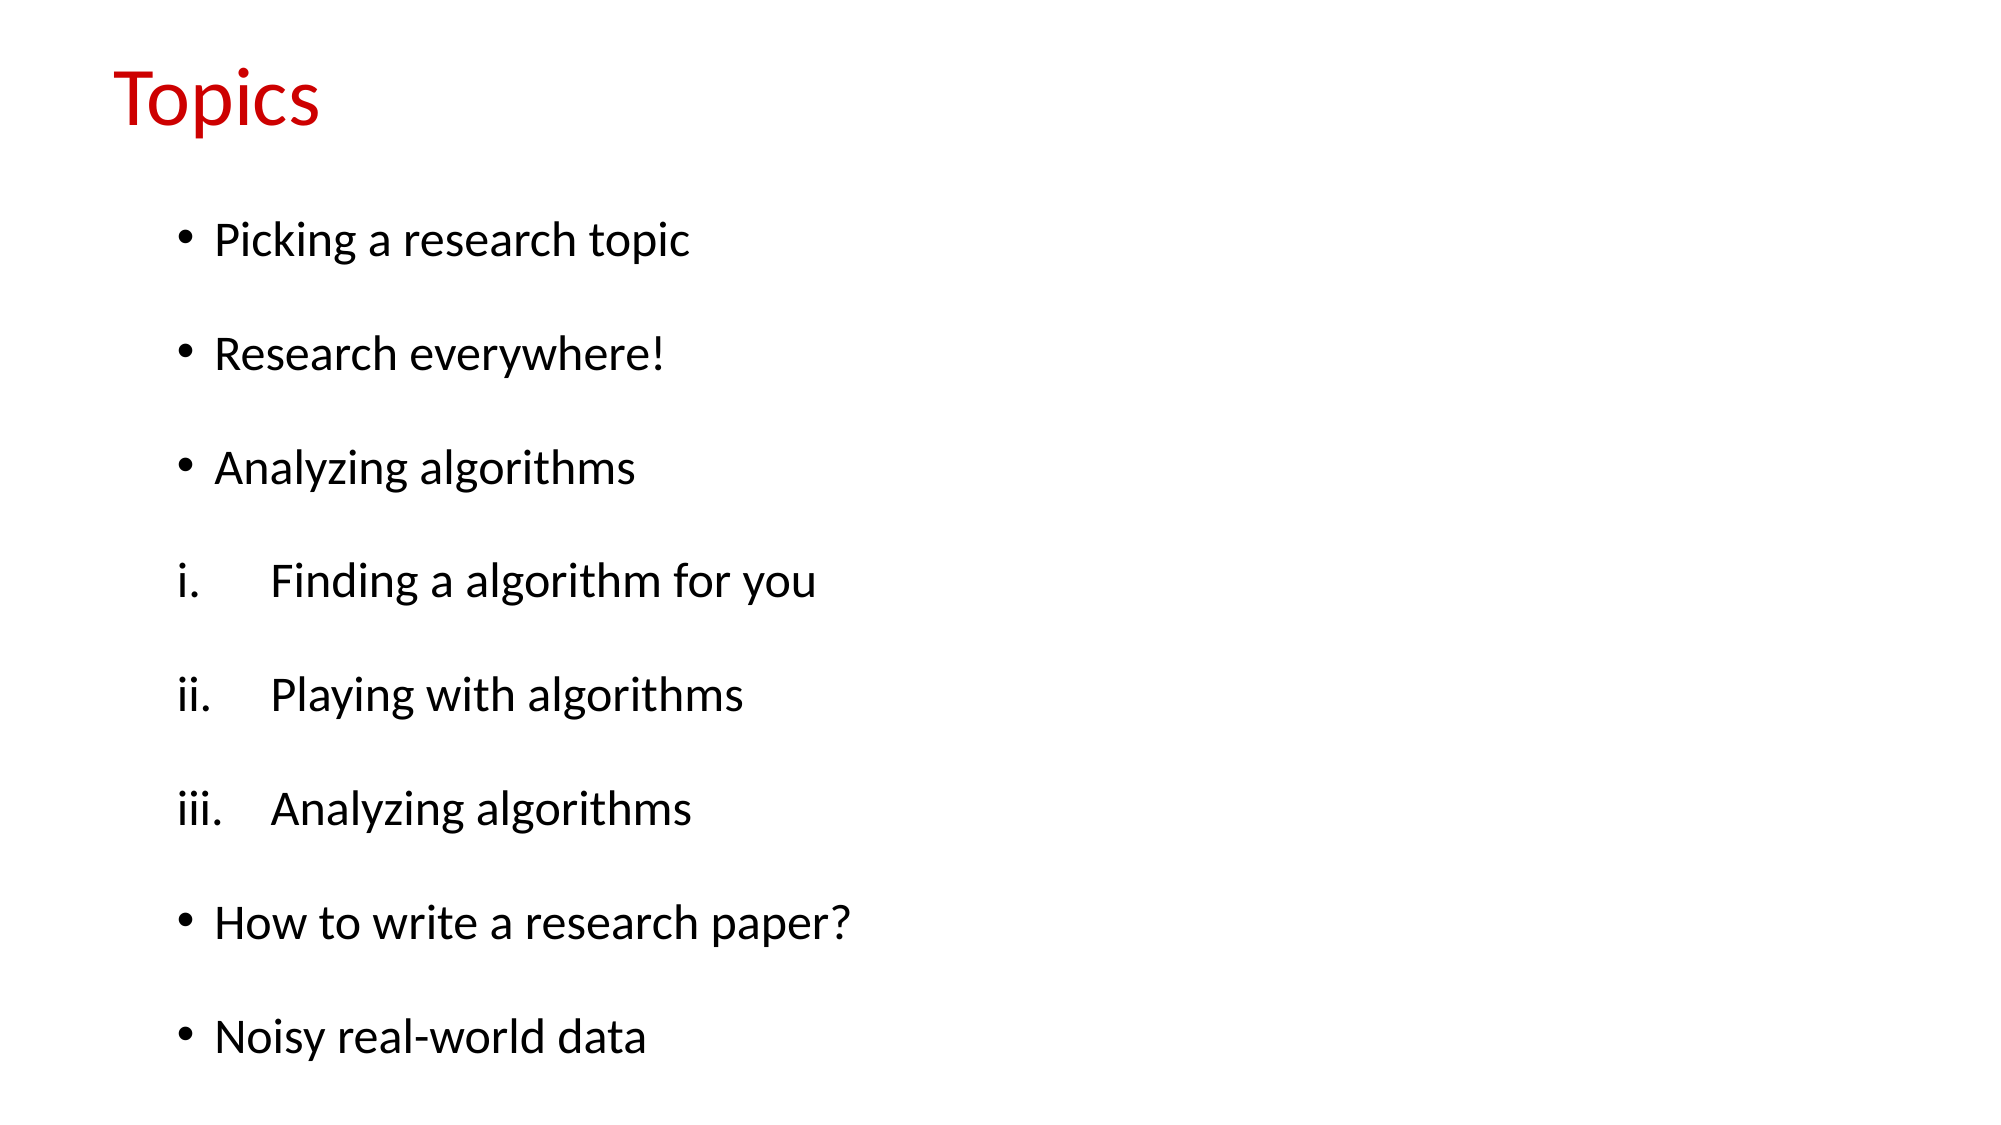

# Topics
Picking a research topic
Research everywhere!
Analyzing algorithms
Finding a algorithm for you
Playing with algorithms
Analyzing algorithms
How to write a research paper?
Noisy real-world data